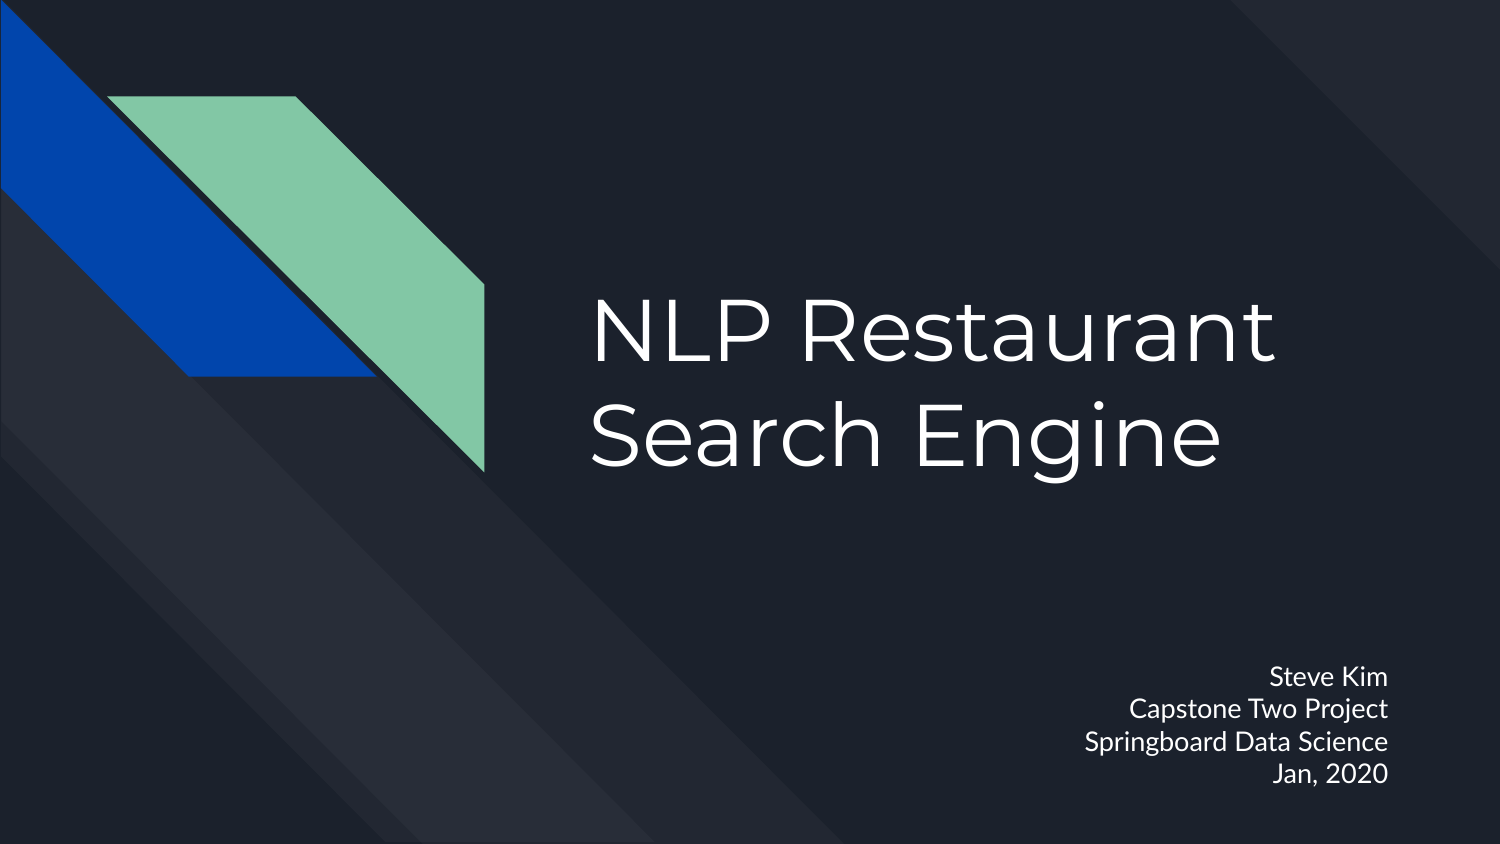

# NLP Restaurant Search Engine
Steve Kim
Capstone Two Project
Springboard Data Science
Jan, 2020